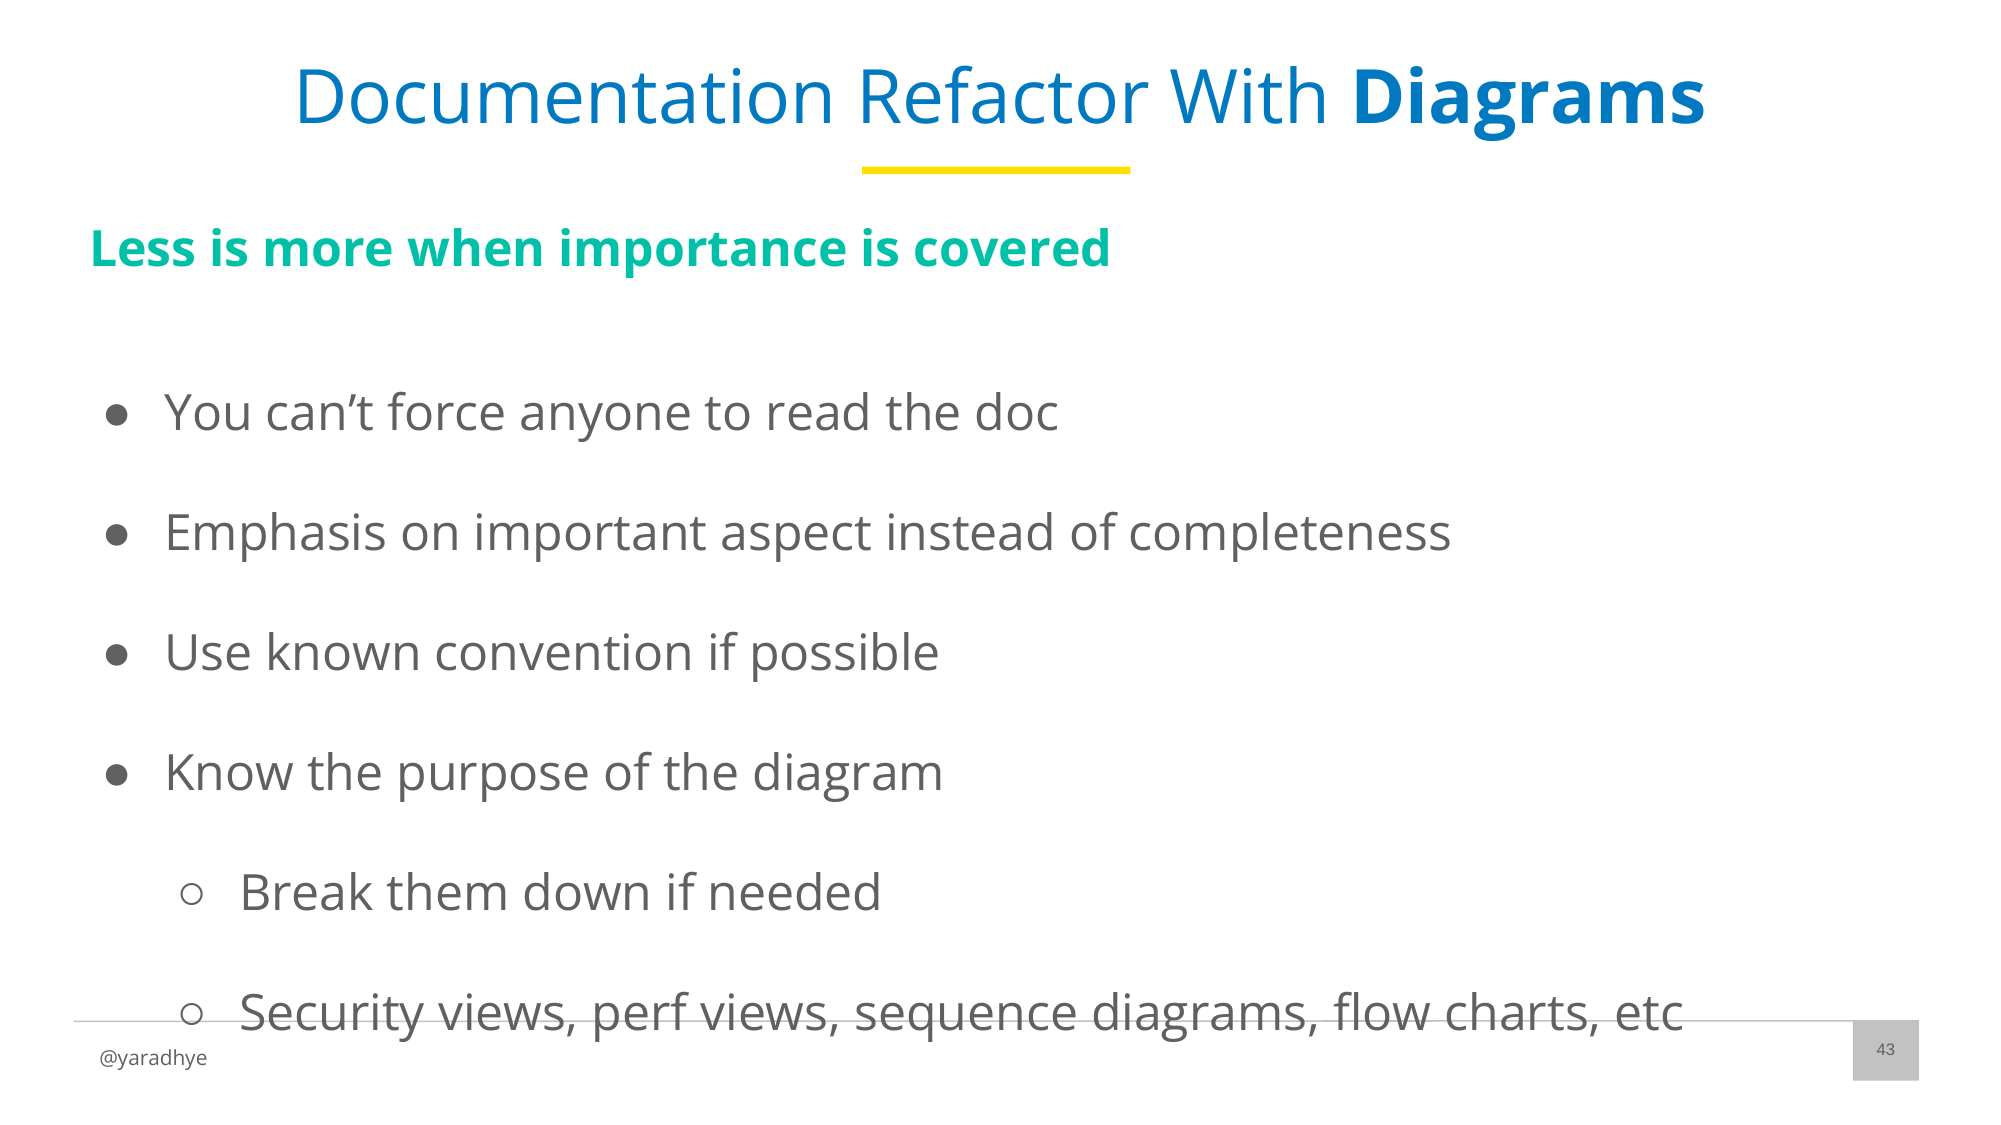

# Documentation Refactor With Diagrams
Less is more when importance is covered
You can’t force anyone to read the doc
Emphasis on important aspect instead of completeness
Use known convention if possible
Know the purpose of the diagram
Break them down if needed
Security views, perf views, sequence diagrams, flow charts, etc